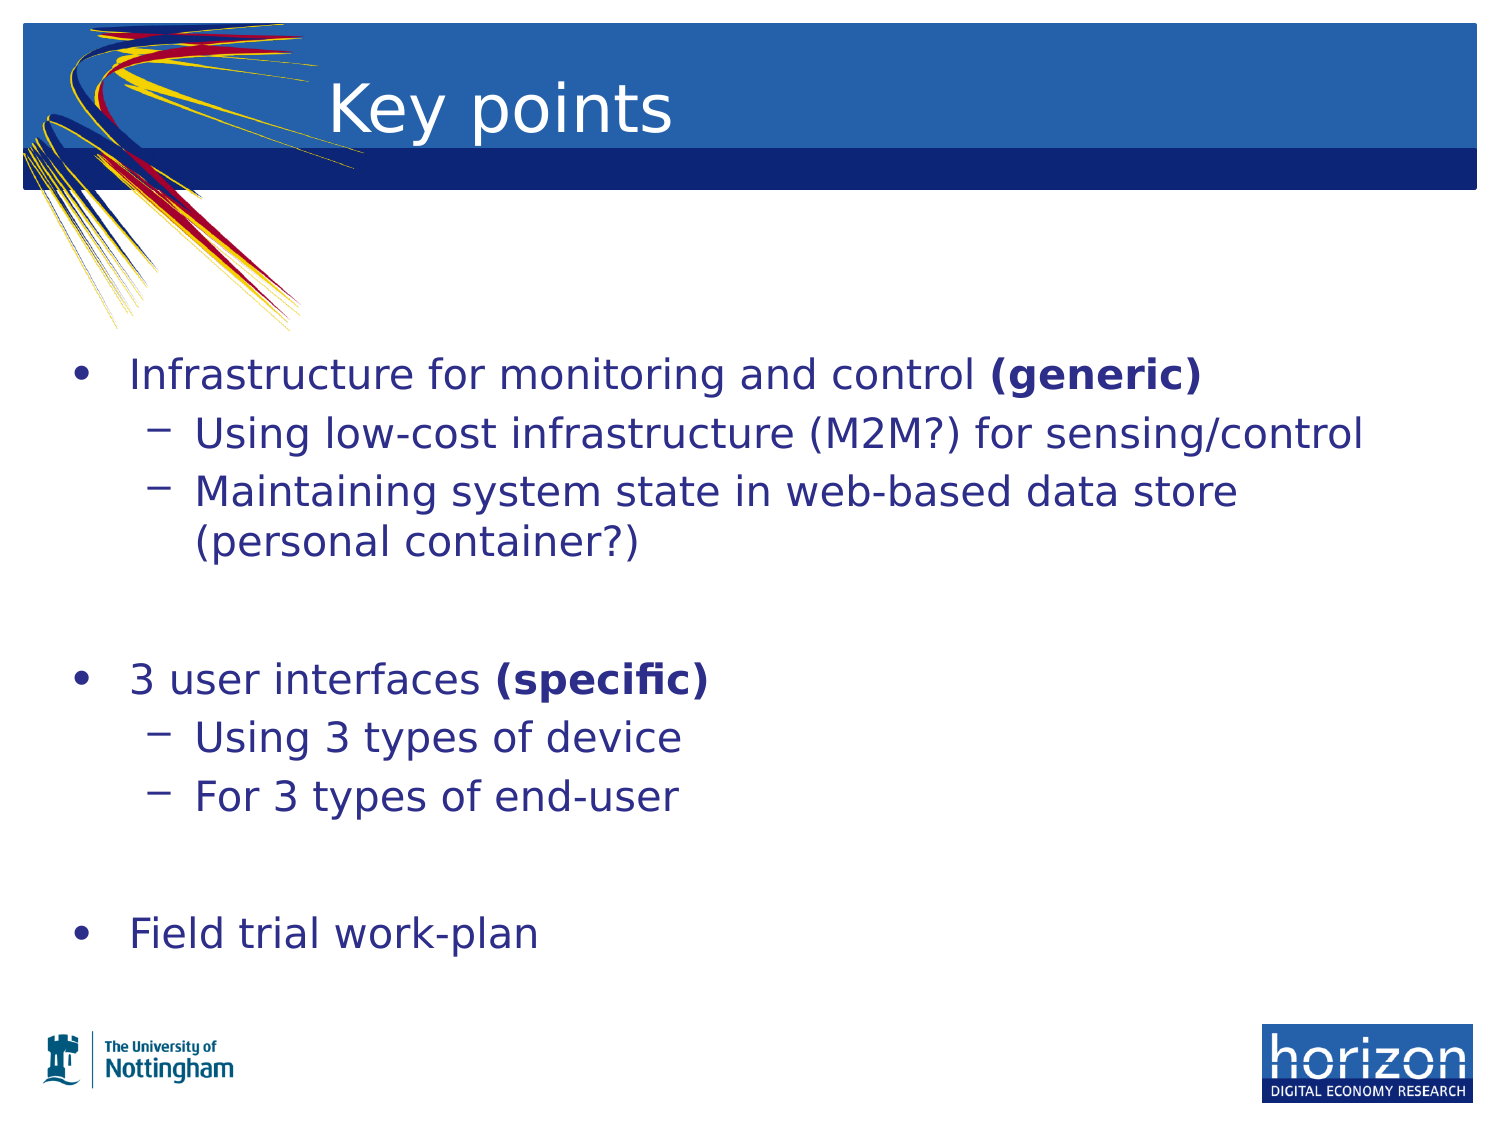

# Key points
Infrastructure for monitoring and control (generic)
Using low-cost infrastructure (M2M?) for sensing/control
Maintaining system state in web-based data store (personal container?)

3 user interfaces (specific)
Using 3 types of device
For 3 types of end-user

Field trial work-plan